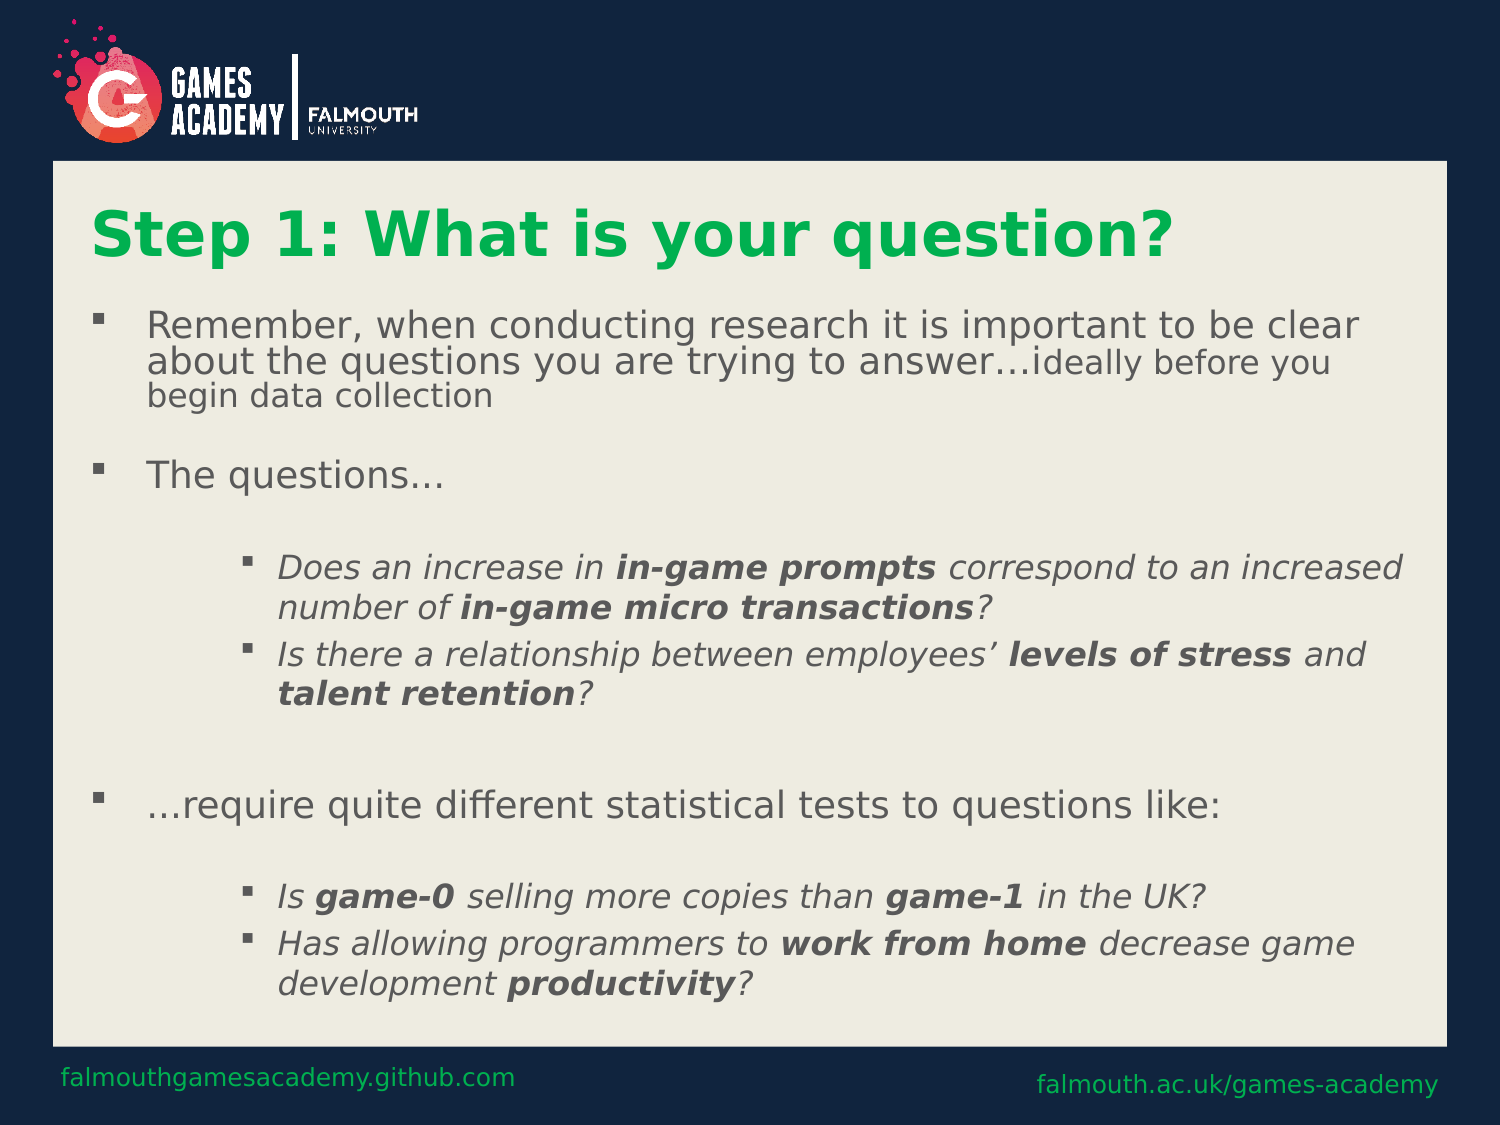

# Step 1: What is your question?
Remember, when conducting research it is important to be clear about the questions you are trying to answer…ideally before you begin data collection

The questions...

Does an increase in in-game prompts correspond to an increased number of in-game micro transactions?
Is there a relationship between employees’ levels of stress and talent retention?

...require quite different statistical tests to questions like:

Is game-0 selling more copies than game-1 in the UK?
Has allowing programmers to work from home decrease game development productivity?